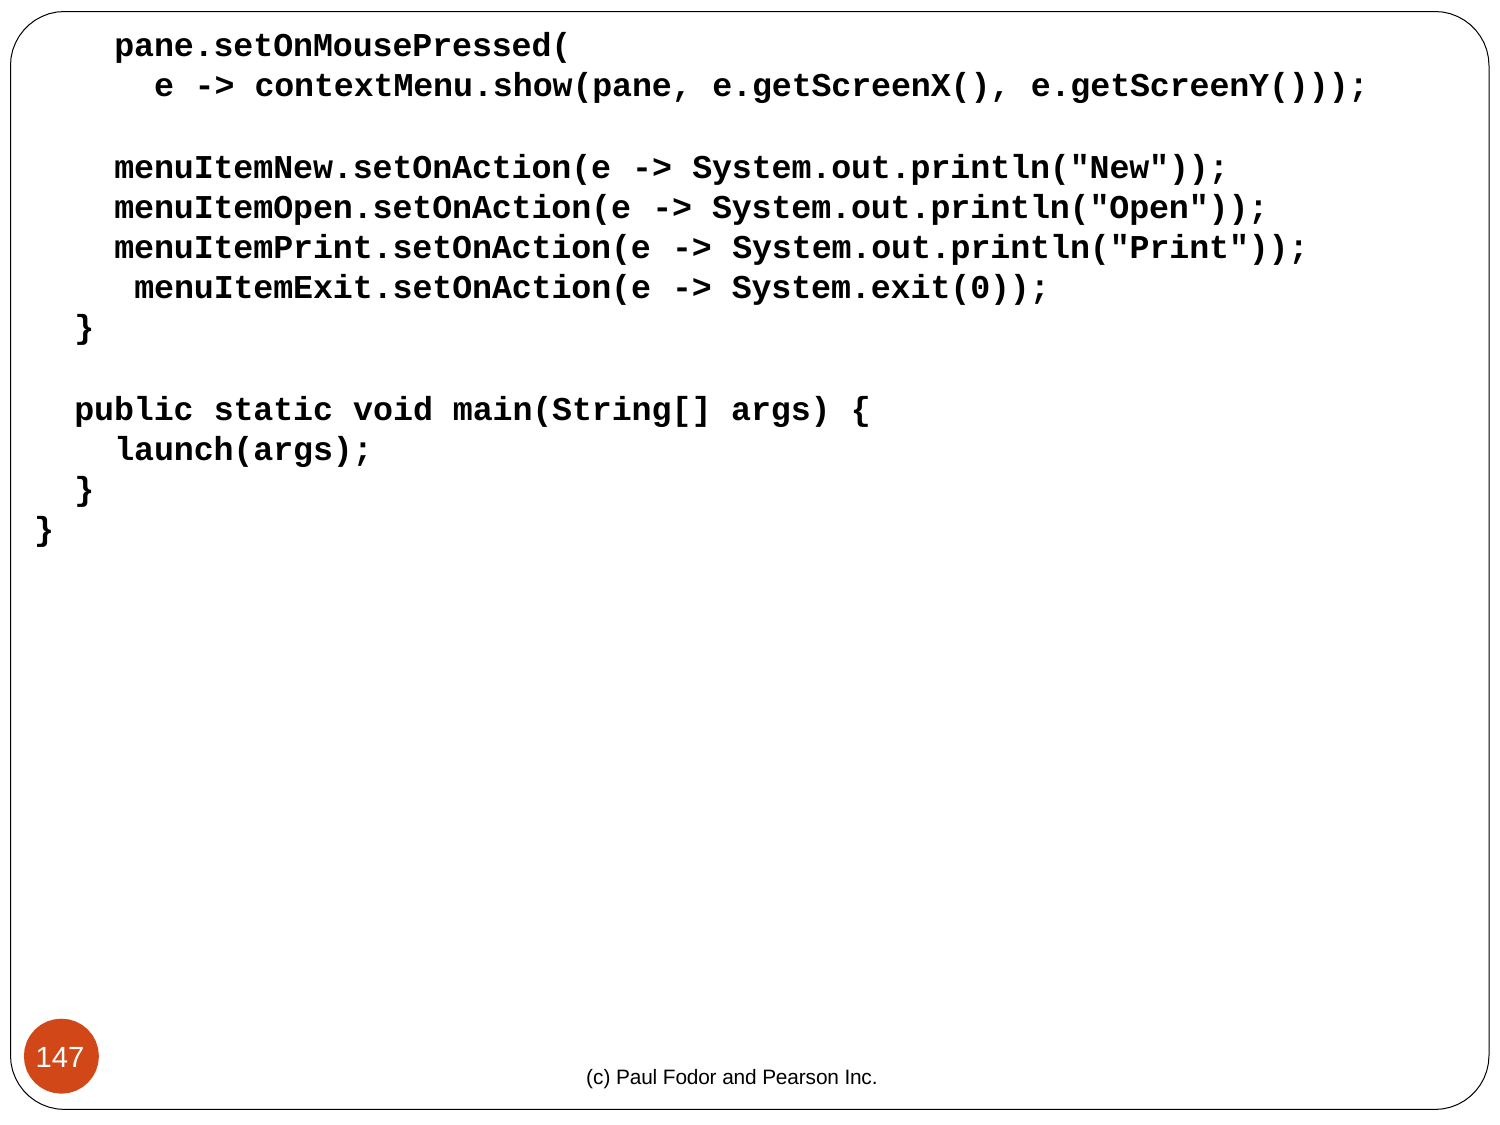

pane.setOnMousePressed(
e -> contextMenu.show(pane, e.getScreenX(), e.getScreenY()));

menuItemNew.setOnAction(e -> System.out.println("New"));  menuItemOpen.setOnAction(e -> System.out.println("Open"));  menuItemPrint.setOnAction(e -> System.out.println("Print"));  menuItemExit.setOnAction(e -> System.exit(0));
}

public static void main(String[] args) {
launch(args);
}
}

147
(c) Paul Fodor and Pearson Inc.